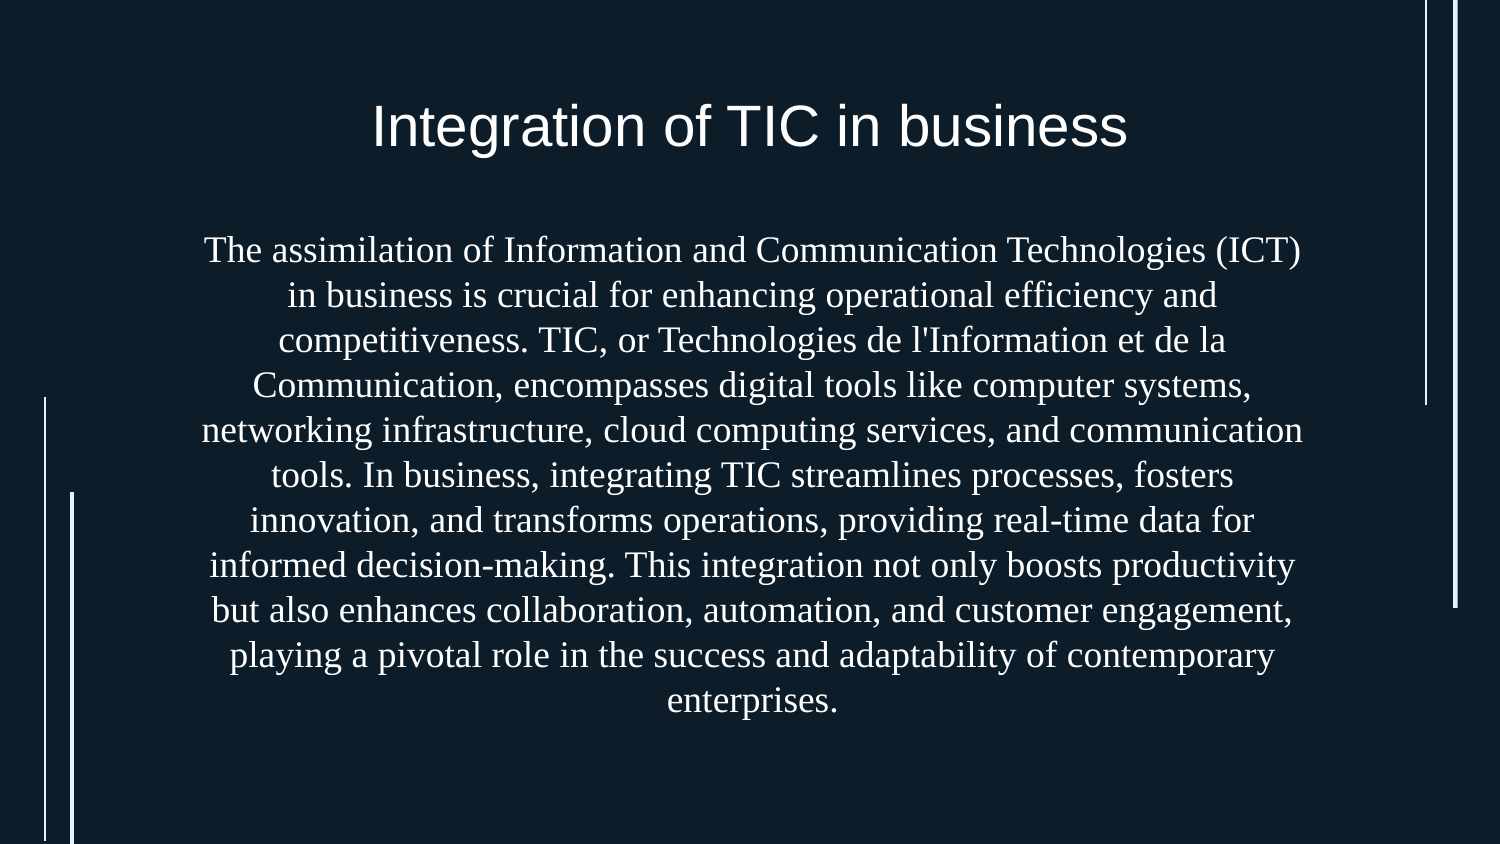

# Integration of TIC in business
The assimilation of Information and Communication Technologies (ICT) in business is crucial for enhancing operational efficiency and competitiveness. TIC, or Technologies de l'Information et de la Communication, encompasses digital tools like computer systems, networking infrastructure, cloud computing services, and communication tools. In business, integrating TIC streamlines processes, fosters innovation, and transforms operations, providing real-time data for informed decision-making. This integration not only boosts productivity but also enhances collaboration, automation, and customer engagement, playing a pivotal role in the success and adaptability of contemporary enterprises.